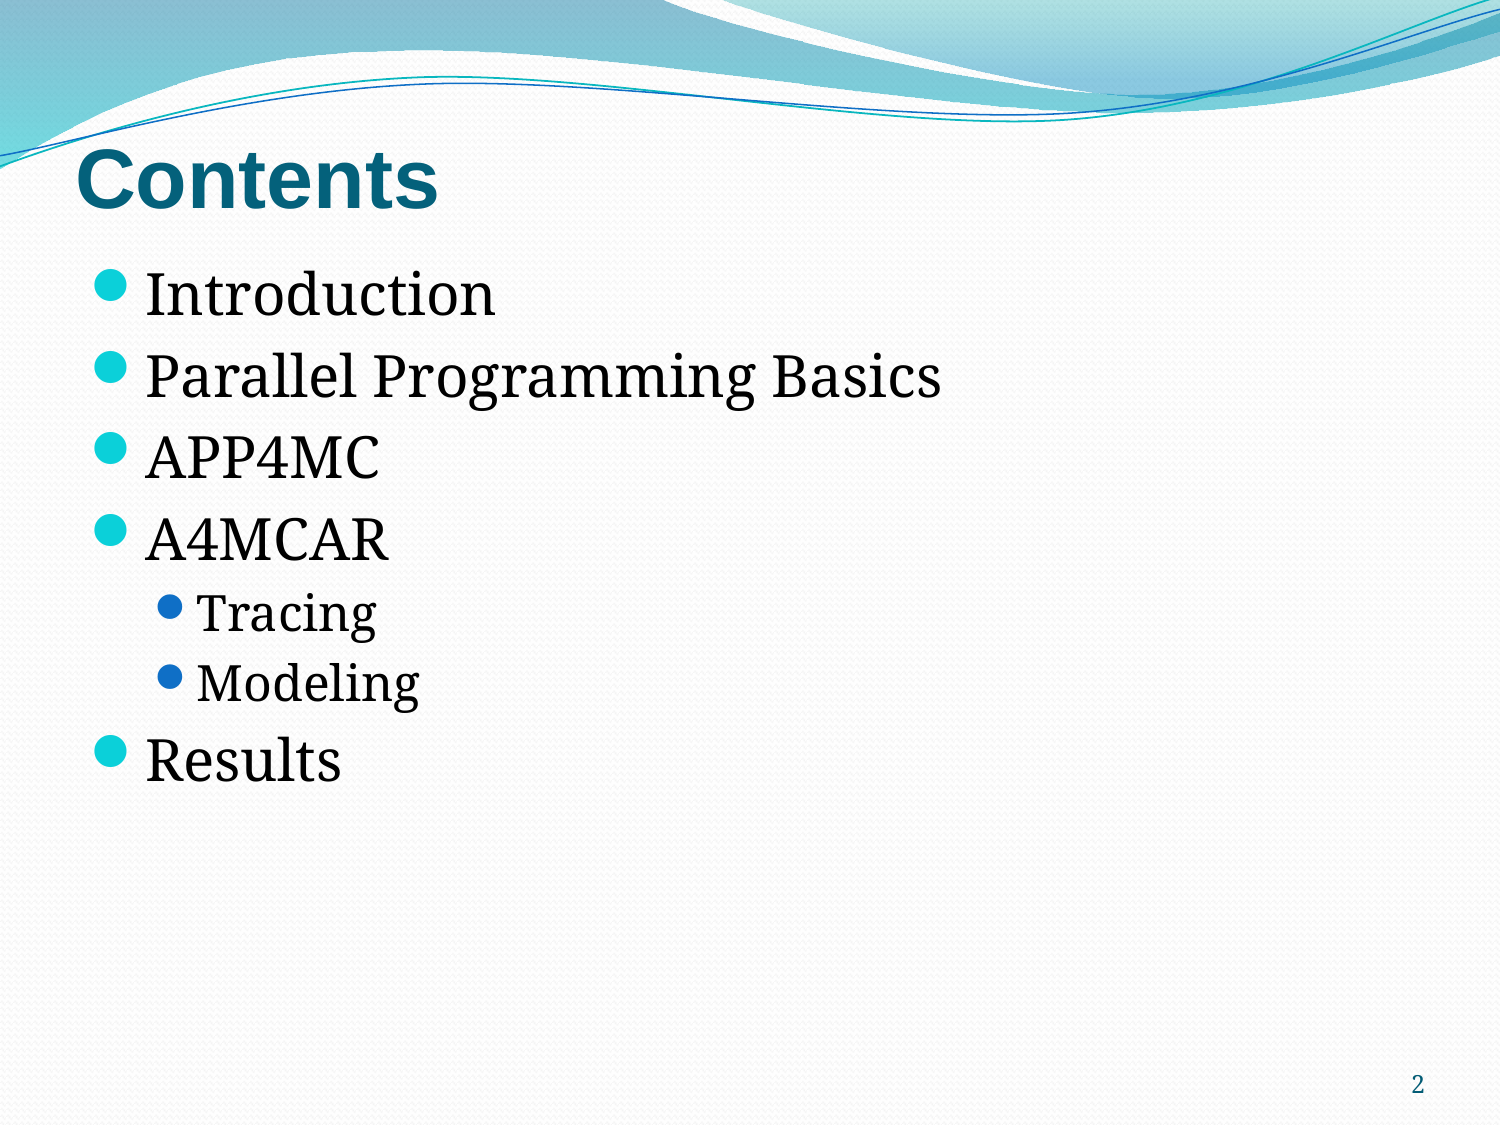

# Contents
Introduction
Parallel Programming Basics
APP4MC
A4MCAR
Tracing
Modeling
Results
2